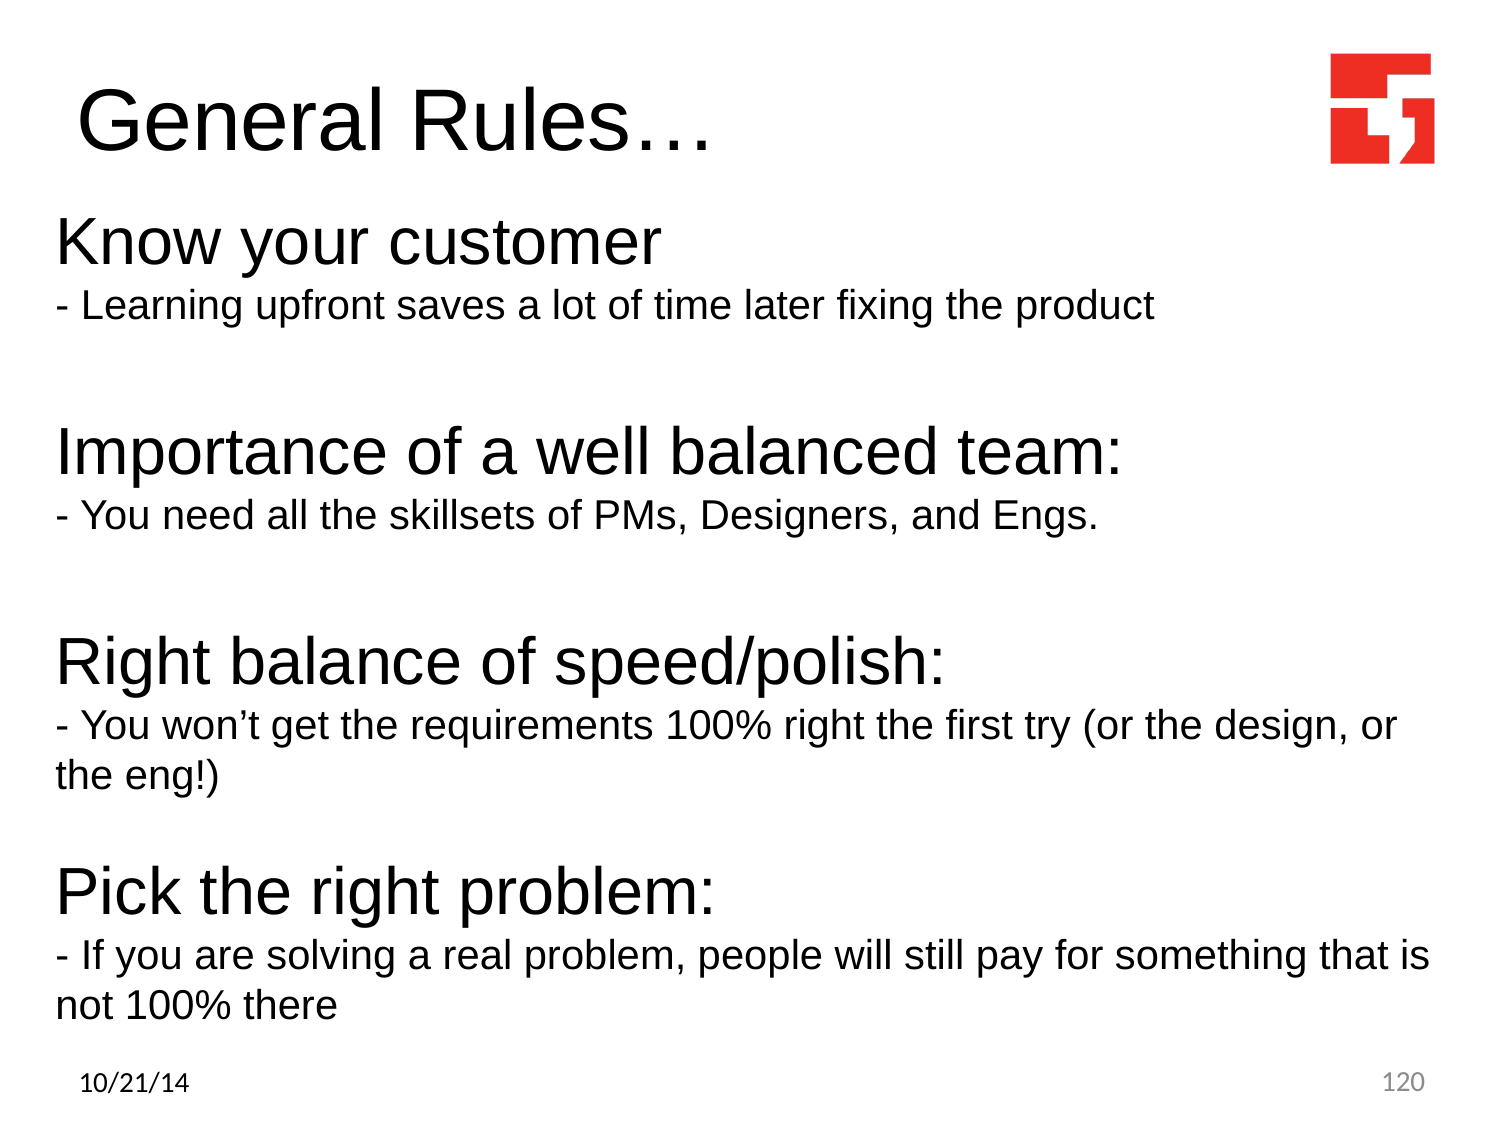

# General Rules…
Know your customer
- Learning upfront saves a lot of time later fixing the product

Importance of a well balanced team:
- You need all the skillsets of PMs, Designers, and Engs.

Right balance of speed/polish:
- You won’t get the requirements 100% right the first try (or the design, or the eng!)

Pick the right problem:
- If you are solving a real problem, people will still pay for something that is not 100% there

10/21/14
120